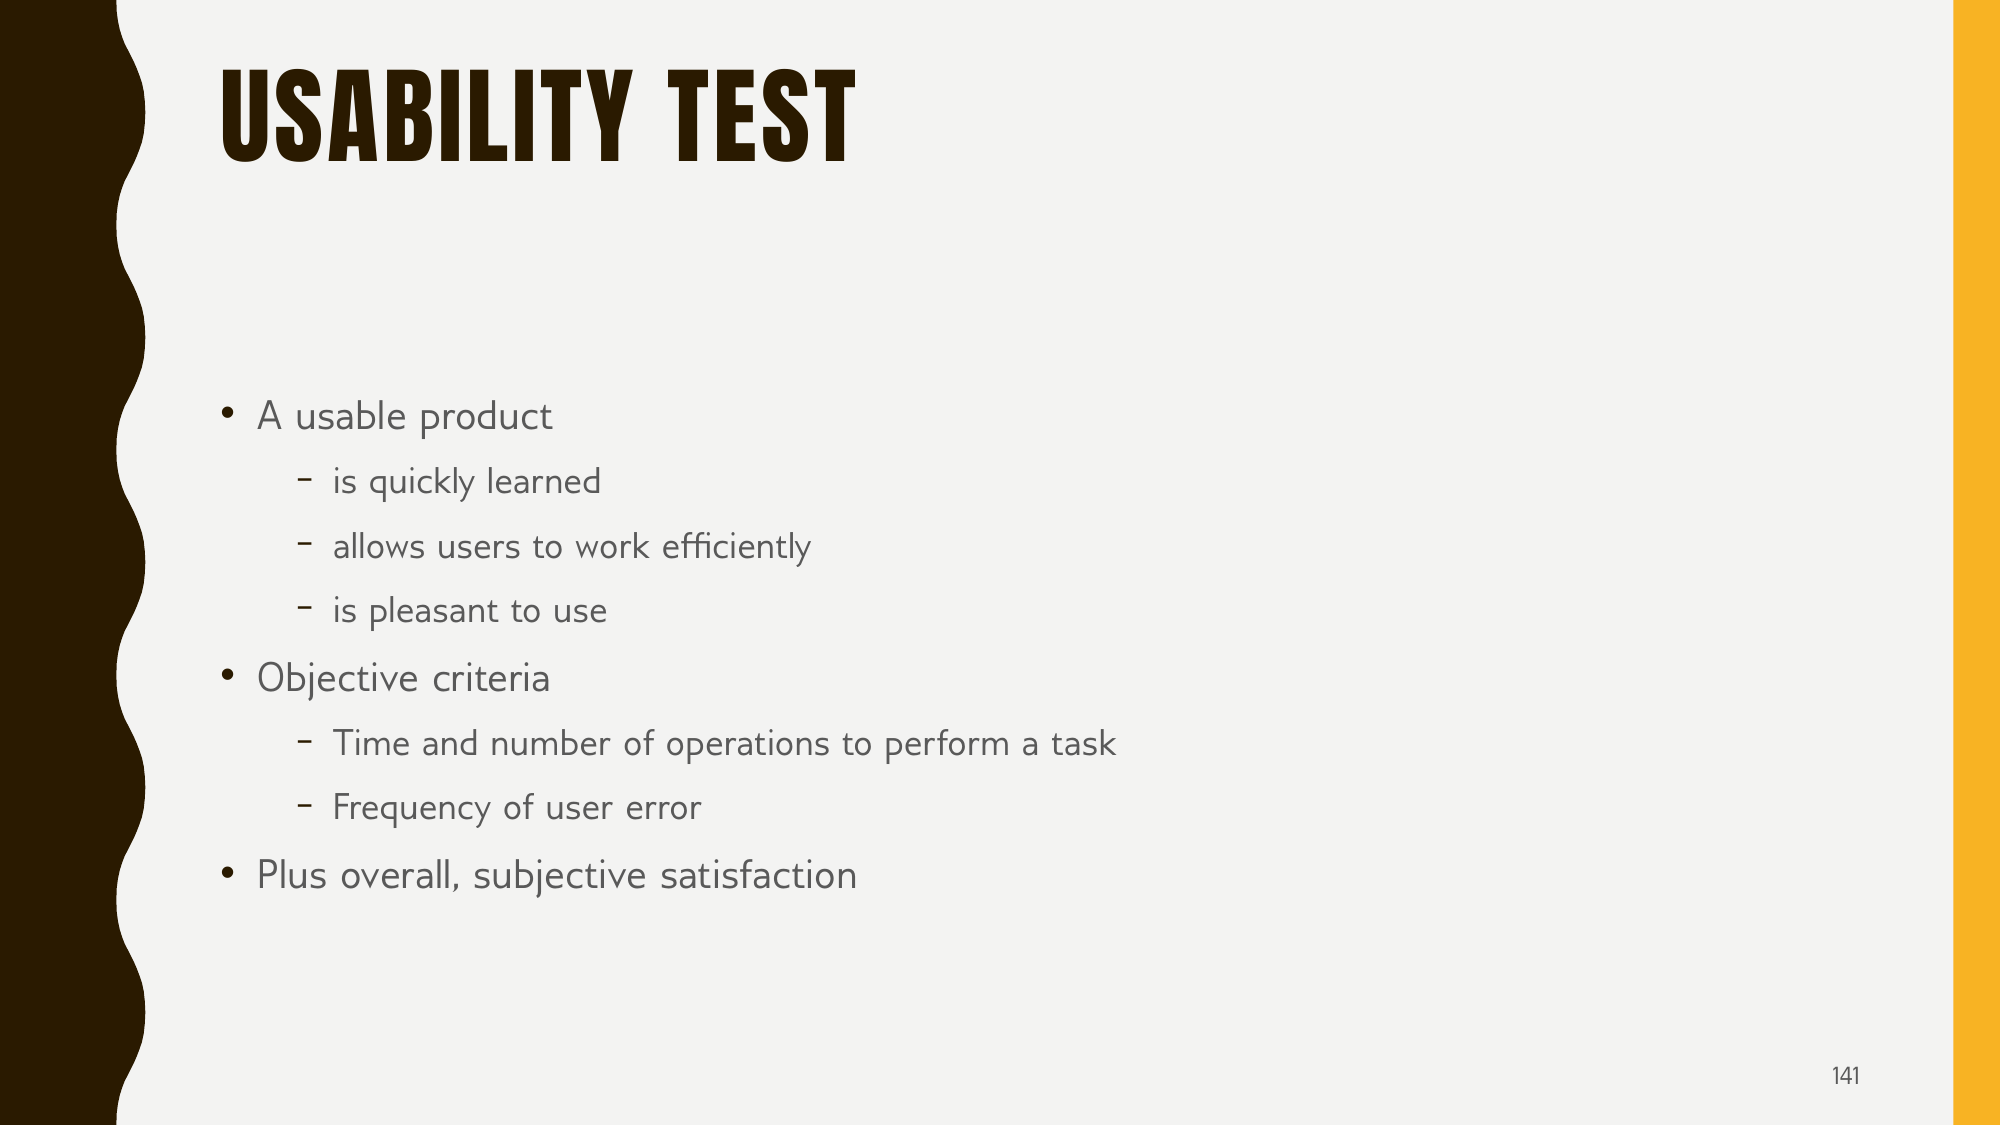

# Usability Test
A usable product
is quickly learned
allows users to work efficiently
is pleasant to use
Objective criteria
Time and number of operations to perform a task
Frequency of user error
Plus overall, subjective satisfaction
141